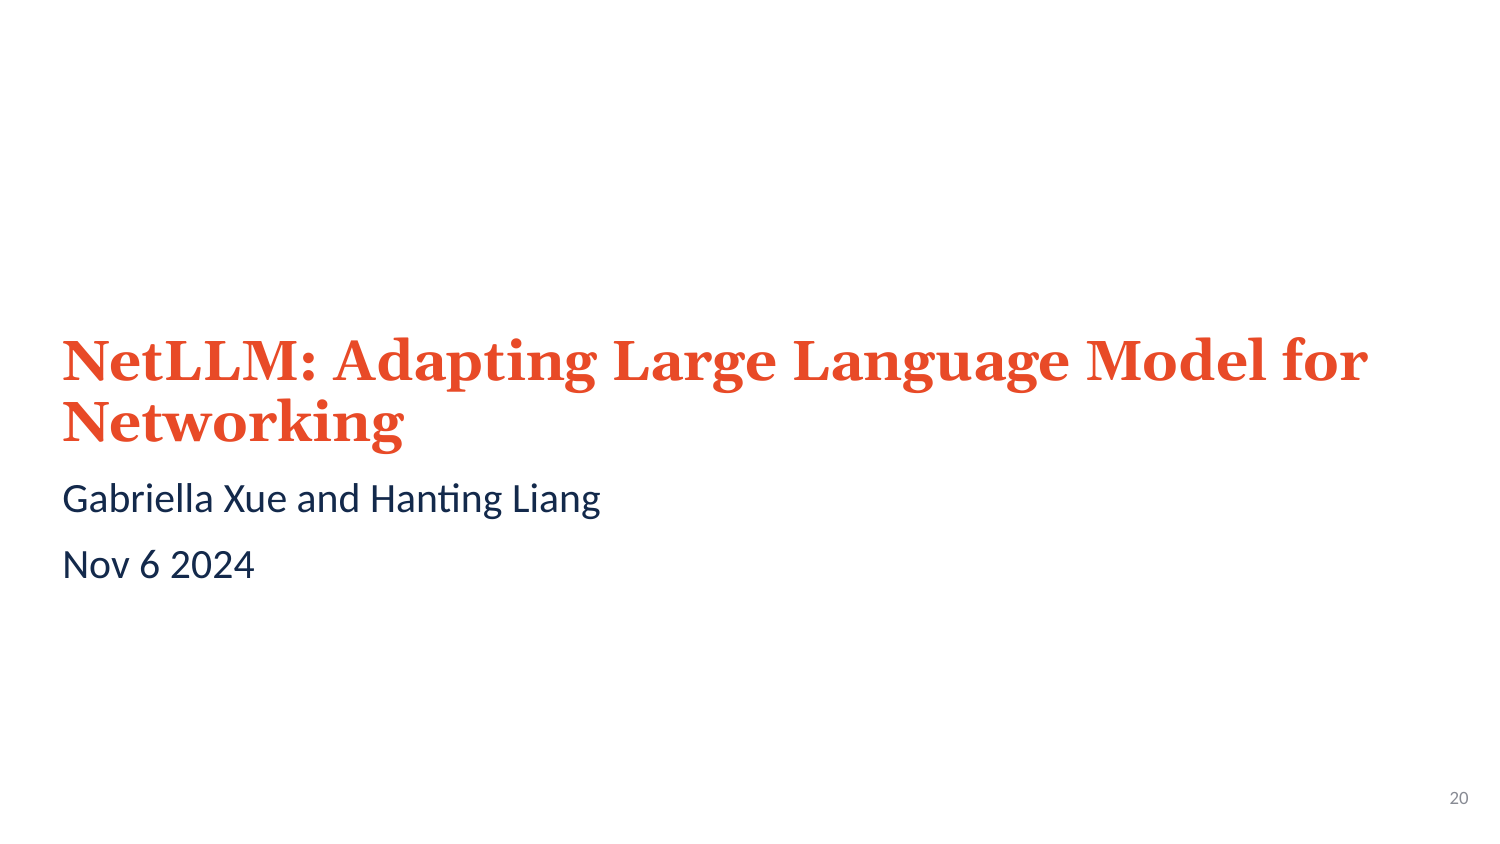

# NetLLM: Adapting Large Language Model for Networking
Gabriella Xue and Hanting Liang
Nov 6 2024
20